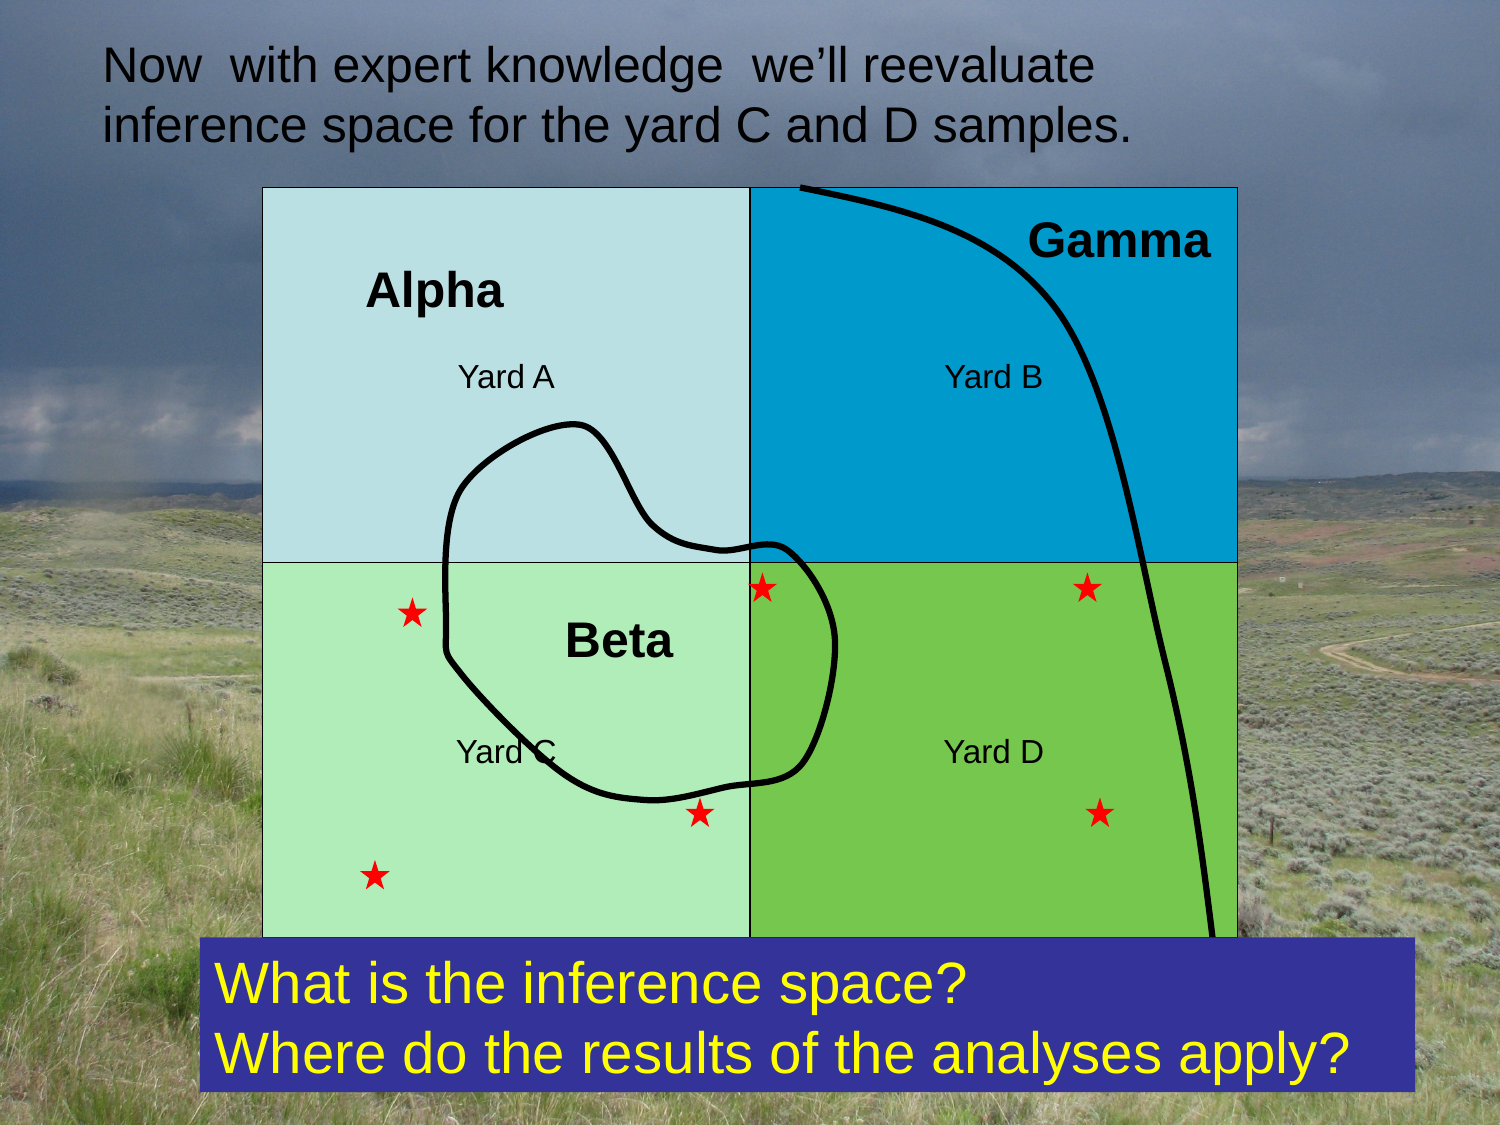

Now  with expert knowledge  we’ll reevaluate inference space for the yard C and D samples.
Yard A
Yard B
Yard C
Yard D

Gamma
Alpha

Beta

What is the inference space?
Where do the results of the analyses apply?